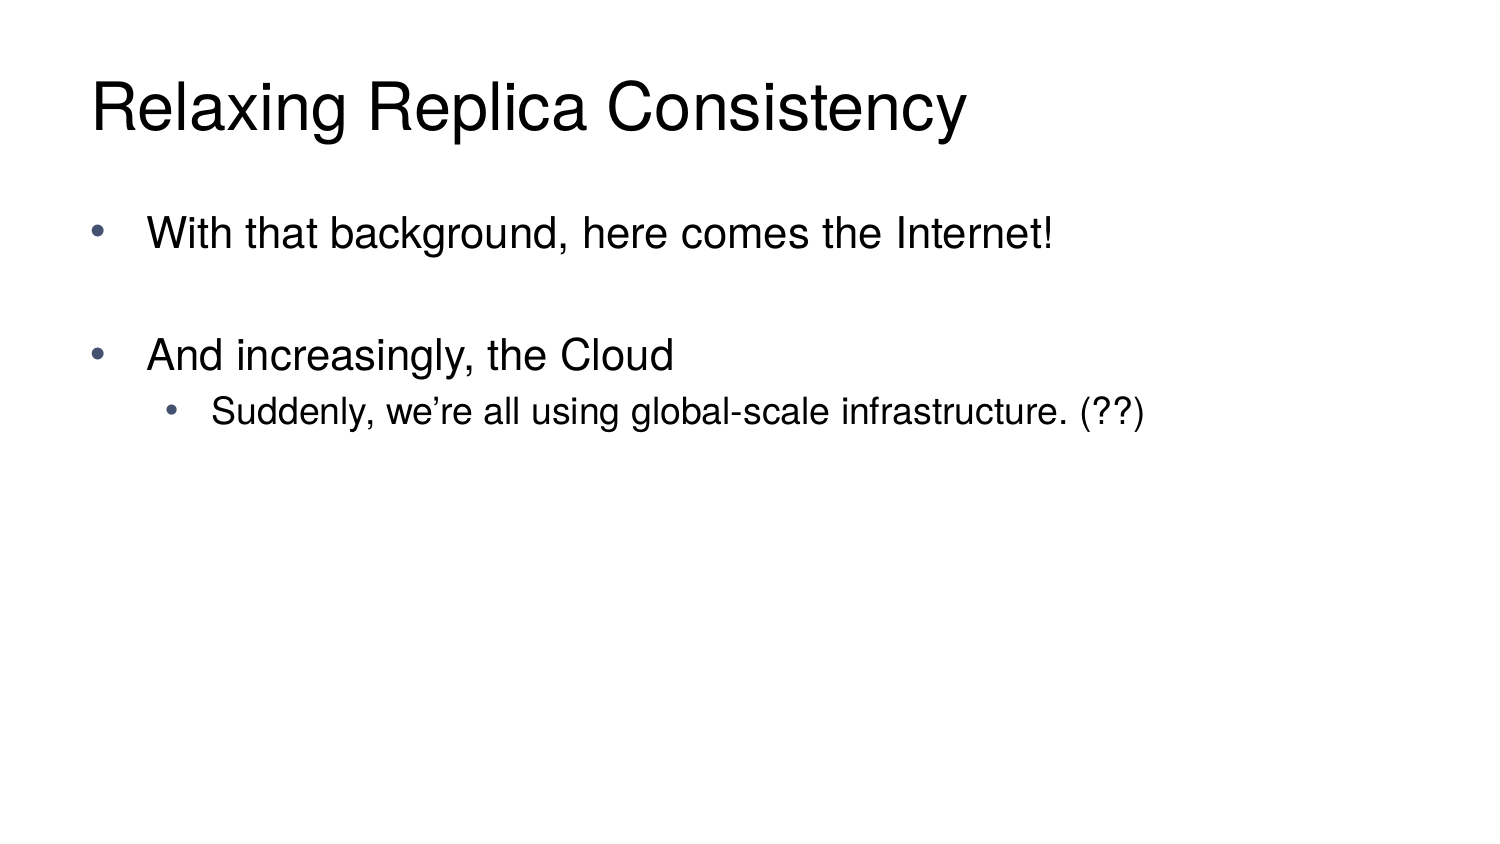

# Relaxing Replica Consistency
With that background, here comes the Internet!

And increasingly, the Cloud
Suddenly, we’re all using global-scale infrastructure. (??)